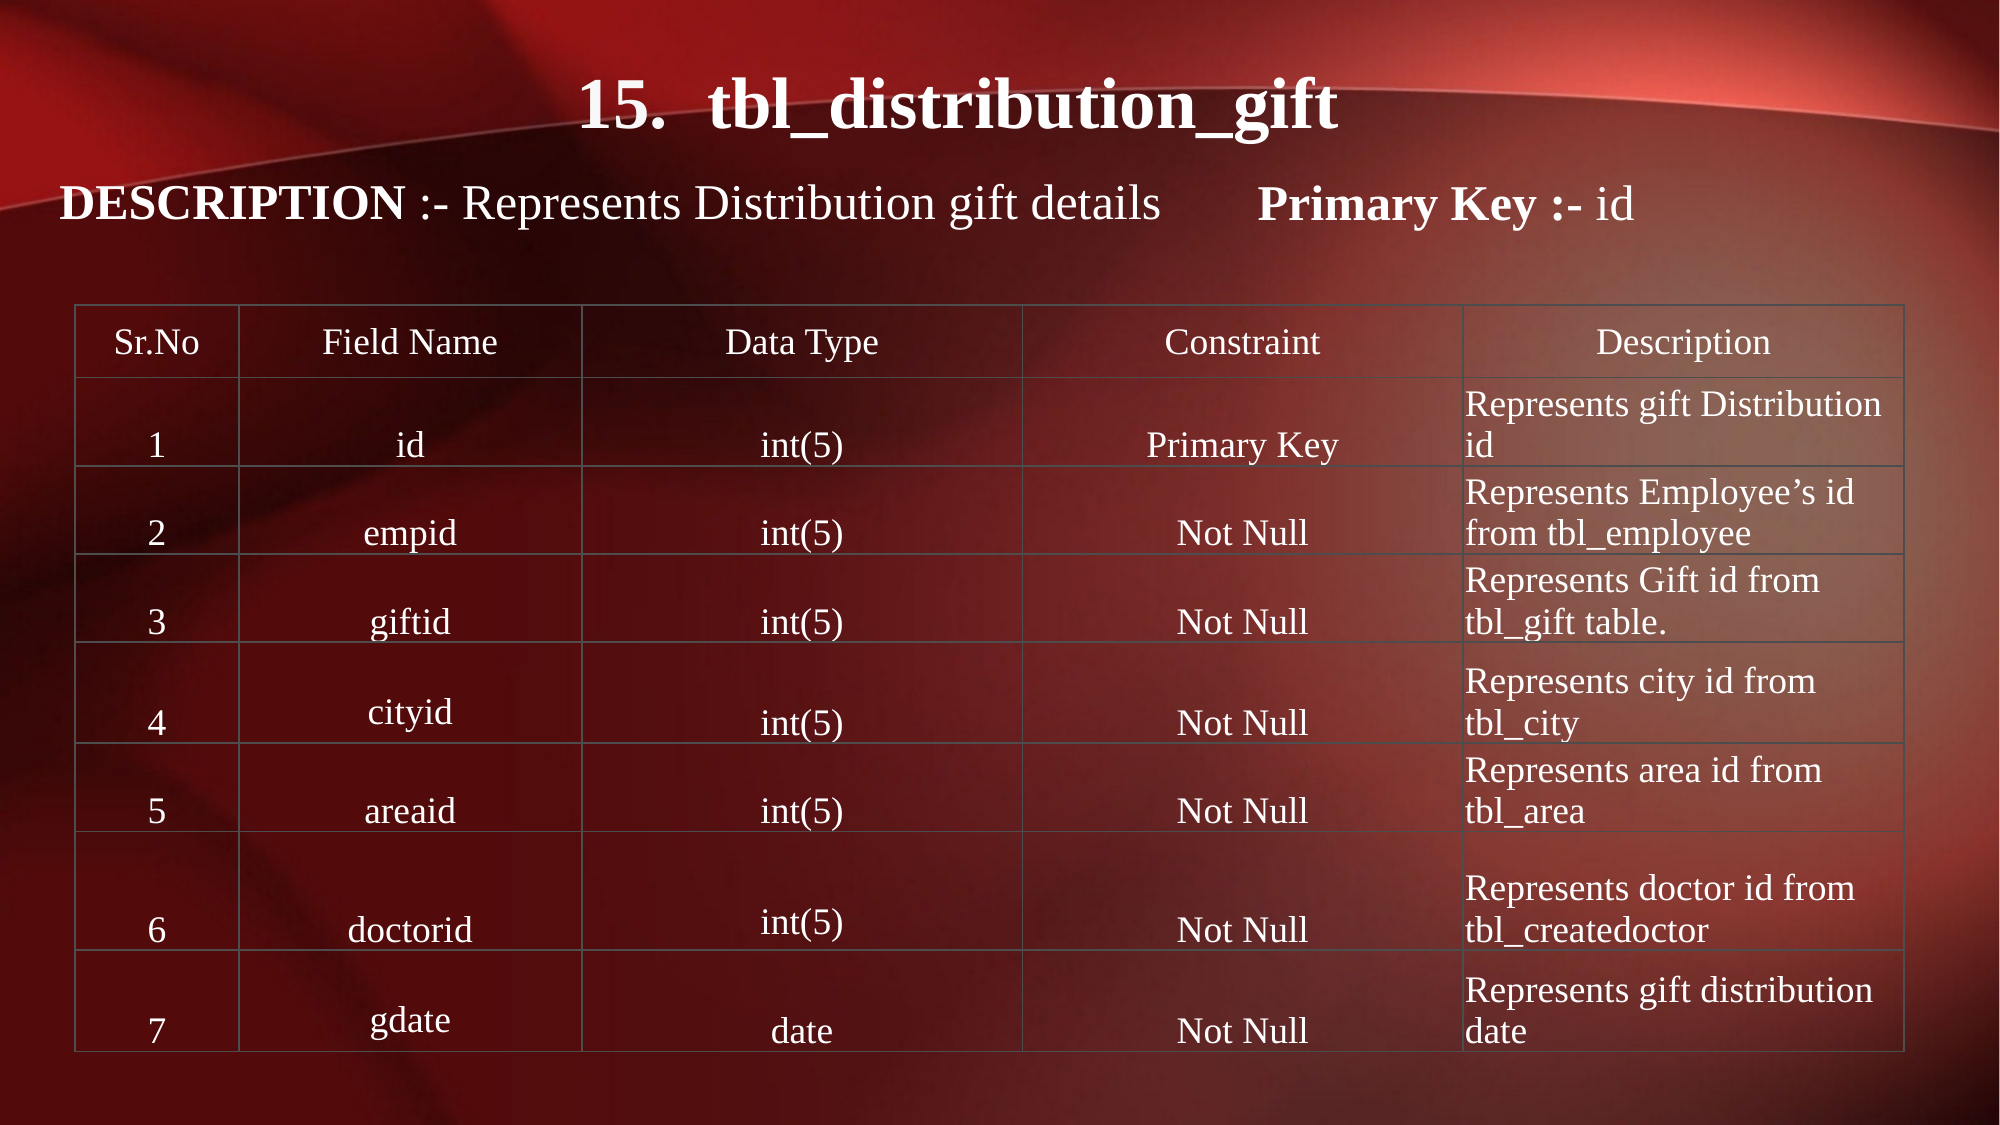

15.  tbl_distribution_gift
DESCRIPTION :- Represents Distribution gift details
Primary Key :- id
| Sr.No | Field Name | Data Type | Constraint | Description |
| --- | --- | --- | --- | --- |
| 1 | id | int(5) | Primary Key | Represents gift Distribution id |
| 2 | empid | int(5) | Not Null | Represents Employee’s id from tbl\_employee |
| 3 | giftid | int(5) | Not Null | Represents Gift id from tbl\_gift table. |
| 4 | cityid | int(5) | Not Null | Represents city id from tbl\_city |
| 5 | areaid | int(5) | Not Null | Represents area id from tbl\_area |
| 6 | doctorid | int(5) | Not Null | Represents doctor id from tbl\_createdoctor |
| 7 | gdate | date | Not Null | Represents gift distribution date |